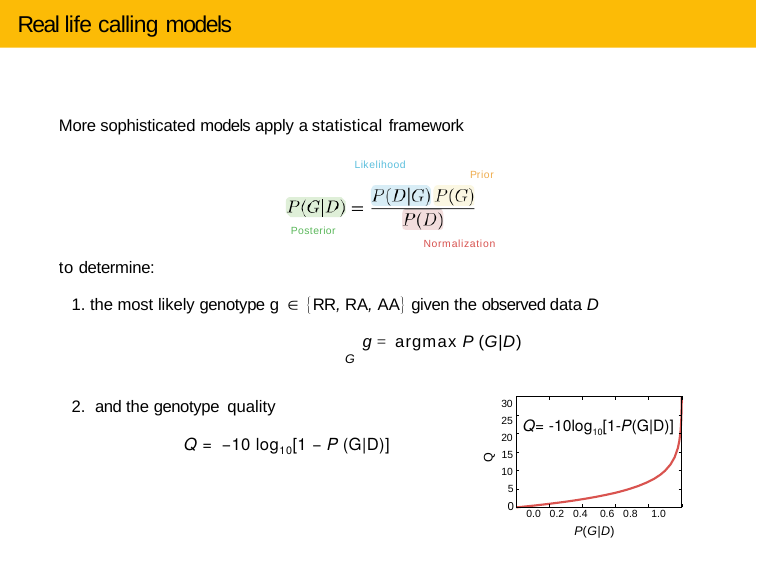

# Real life calling models
More sophisticated models apply a statistical framework
Likelihood
Prior

Posterior
Normalization
to determine:
1. the most likely genotype g ∈ {RR, RA, AA} given the observed data D
		g = argmax P (G|D)
                G
2.  and the genotype quality

30
25
20
15
10
5

Q= -10log10[1-P(G|D)]

Q = −10 log10[1 − P (G|D)]

Q

0

0.0   0.2   0.4    0.6   0.8    1.0
P(G|D)